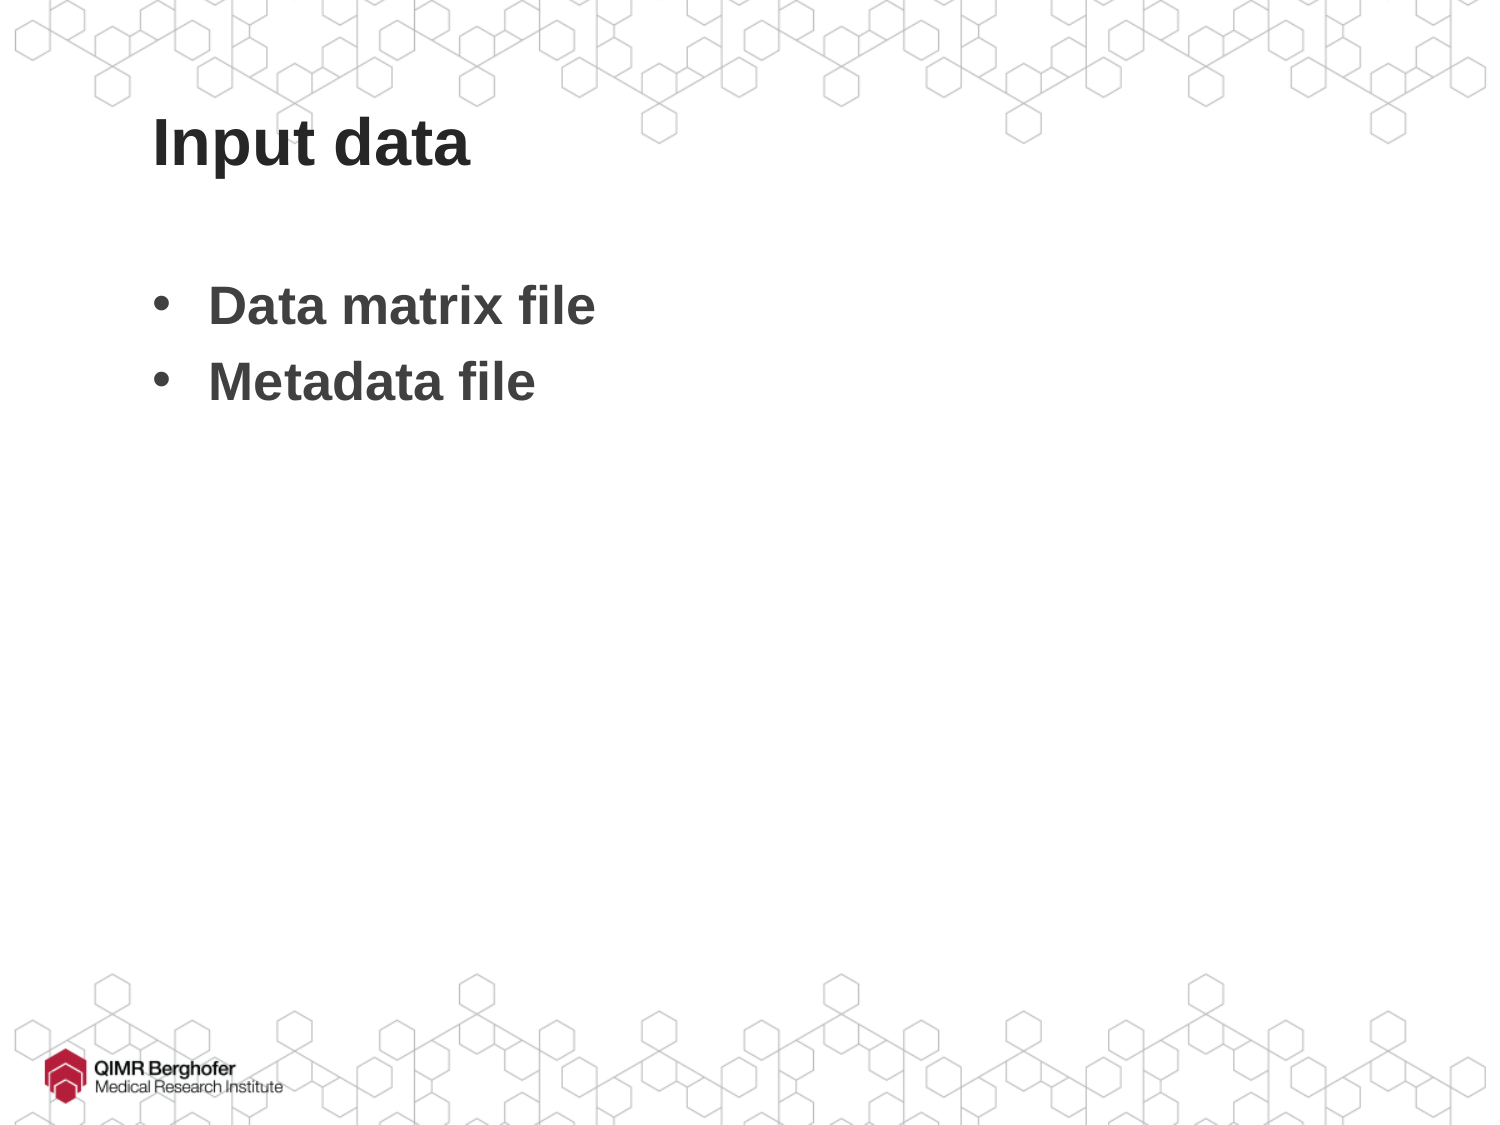

# Input data
Data matrix file
Metadata file